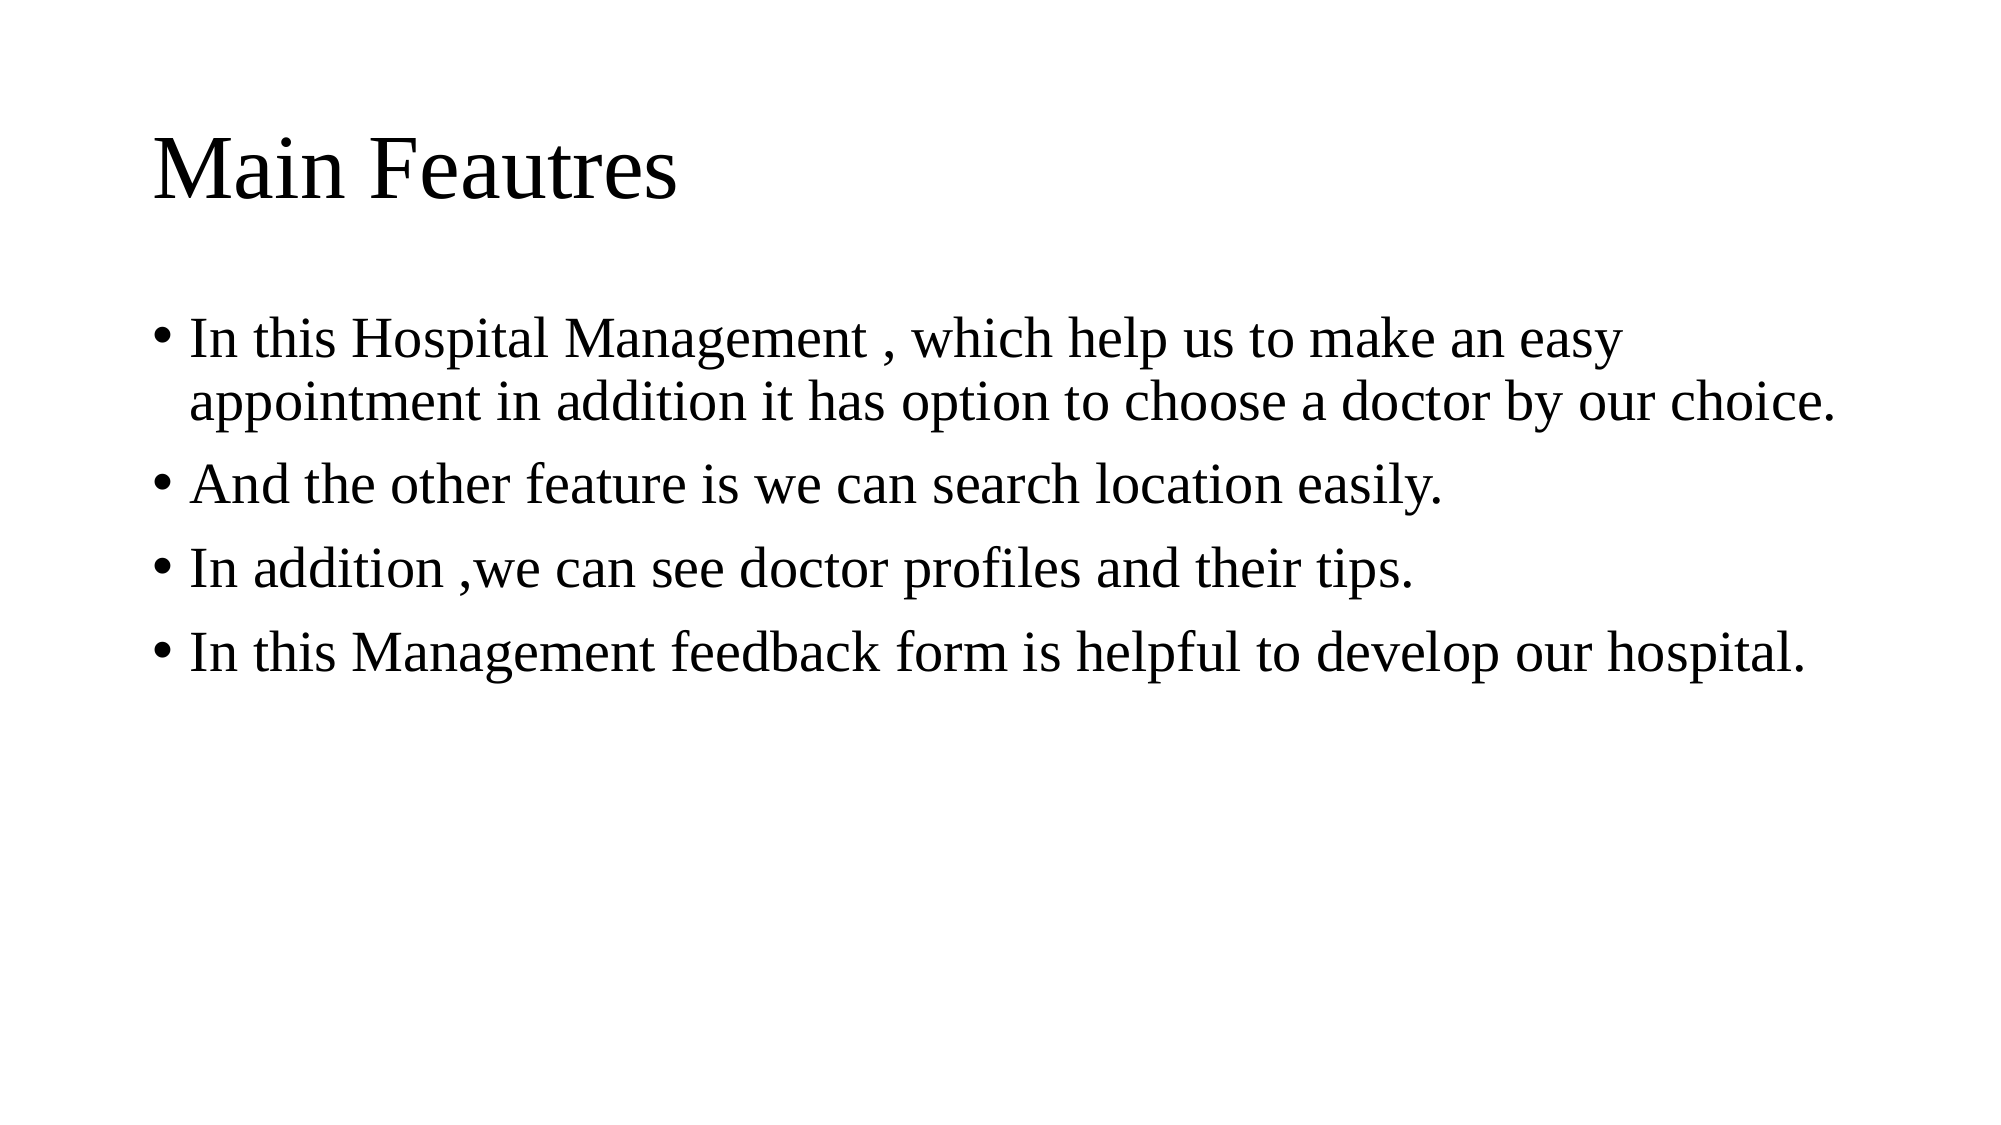

# Main Feautres
In this Hospital Management , which help us to make an easy appointment in addition it has option to choose a doctor by our choice.
And the other feature is we can search location easily.
In addition ,we can see doctor profiles and their tips.
In this Management feedback form is helpful to develop our hospital.